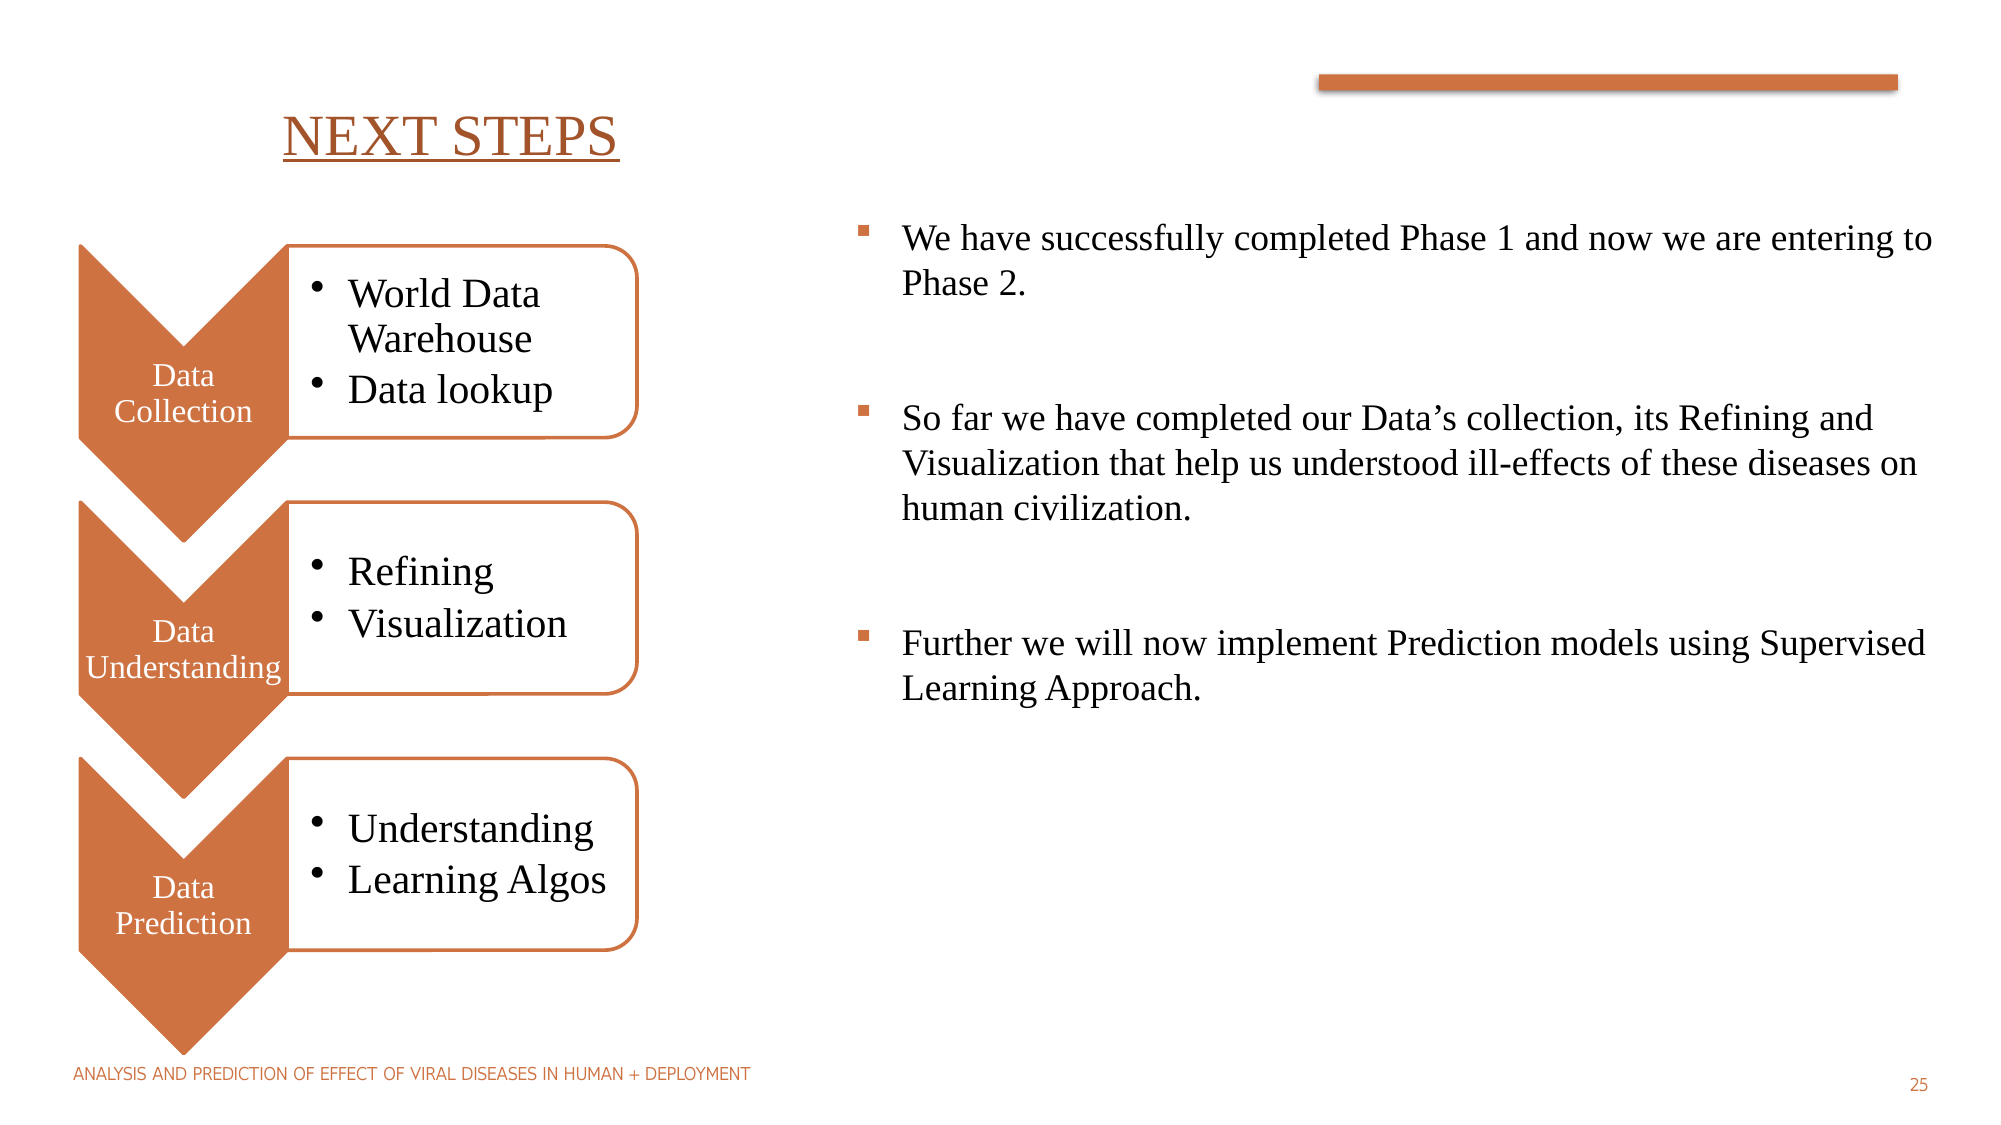

# Next steps
We have successfully completed Phase 1 and now we are entering to Phase 2.

So far we have completed our Data’s collection, its Refining and Visualization that help us understood ill-effects of these diseases on human civilization.

Further we will now implement Prediction models using Supervised Learning Approach.
Data Collection
World Data Warehouse
Data lookup
Data Understanding
Refining
Visualization
Data Prediction
Understanding
Learning Algos
ANALYSIS AND PREDICTION OF EFFECT OF VIRAL DISEASES IN HUMAN + DEPLOYMENT

25